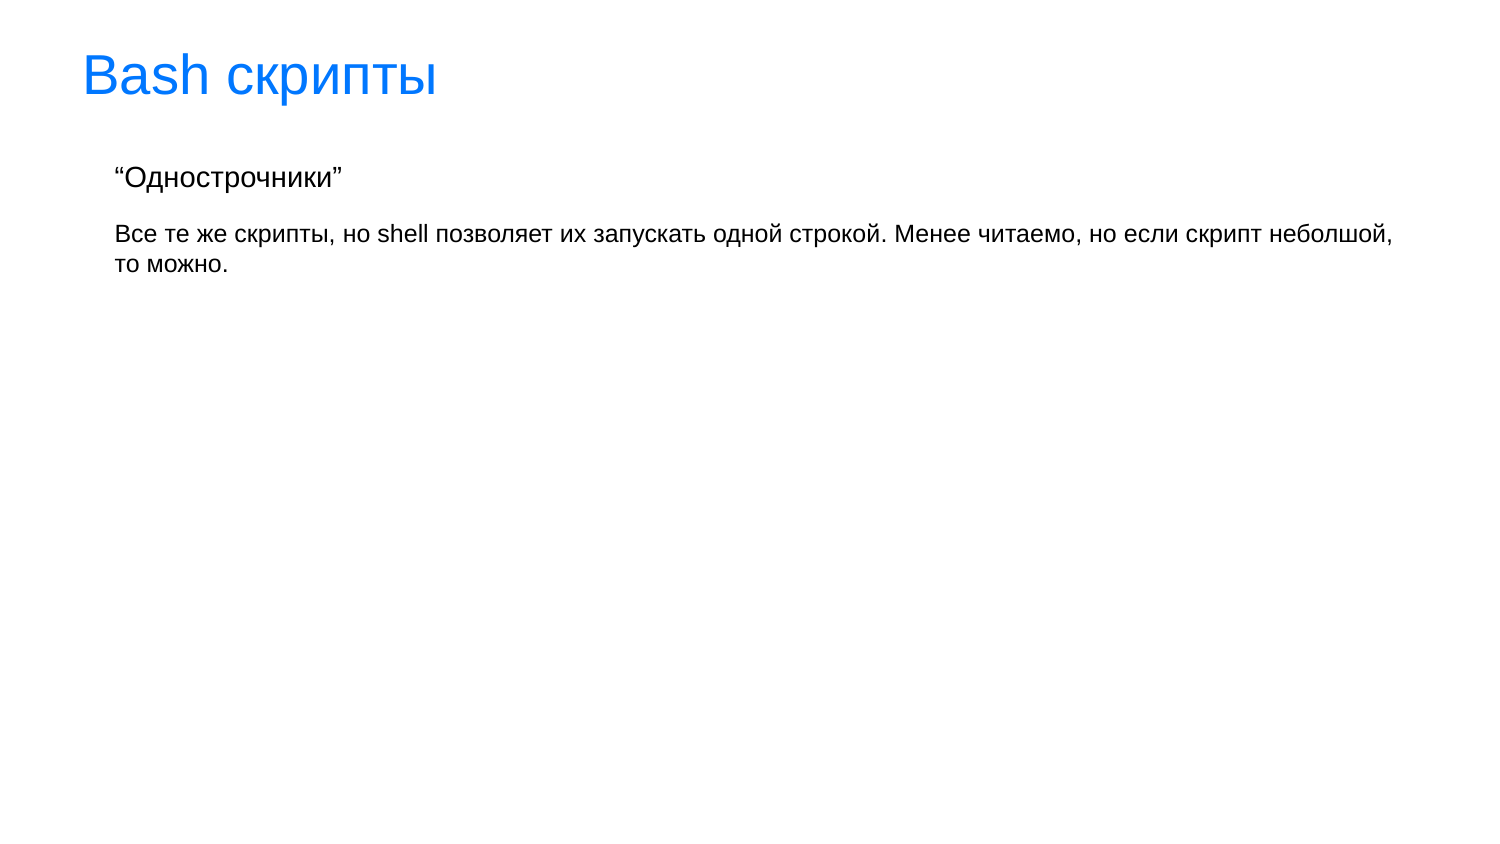

# Bash скрипты
“Однострочники”
Все те же скрипты, но shell позволяет их запускать одной строкой. Менее читаемо, но если скрипт неболшой, то можно.